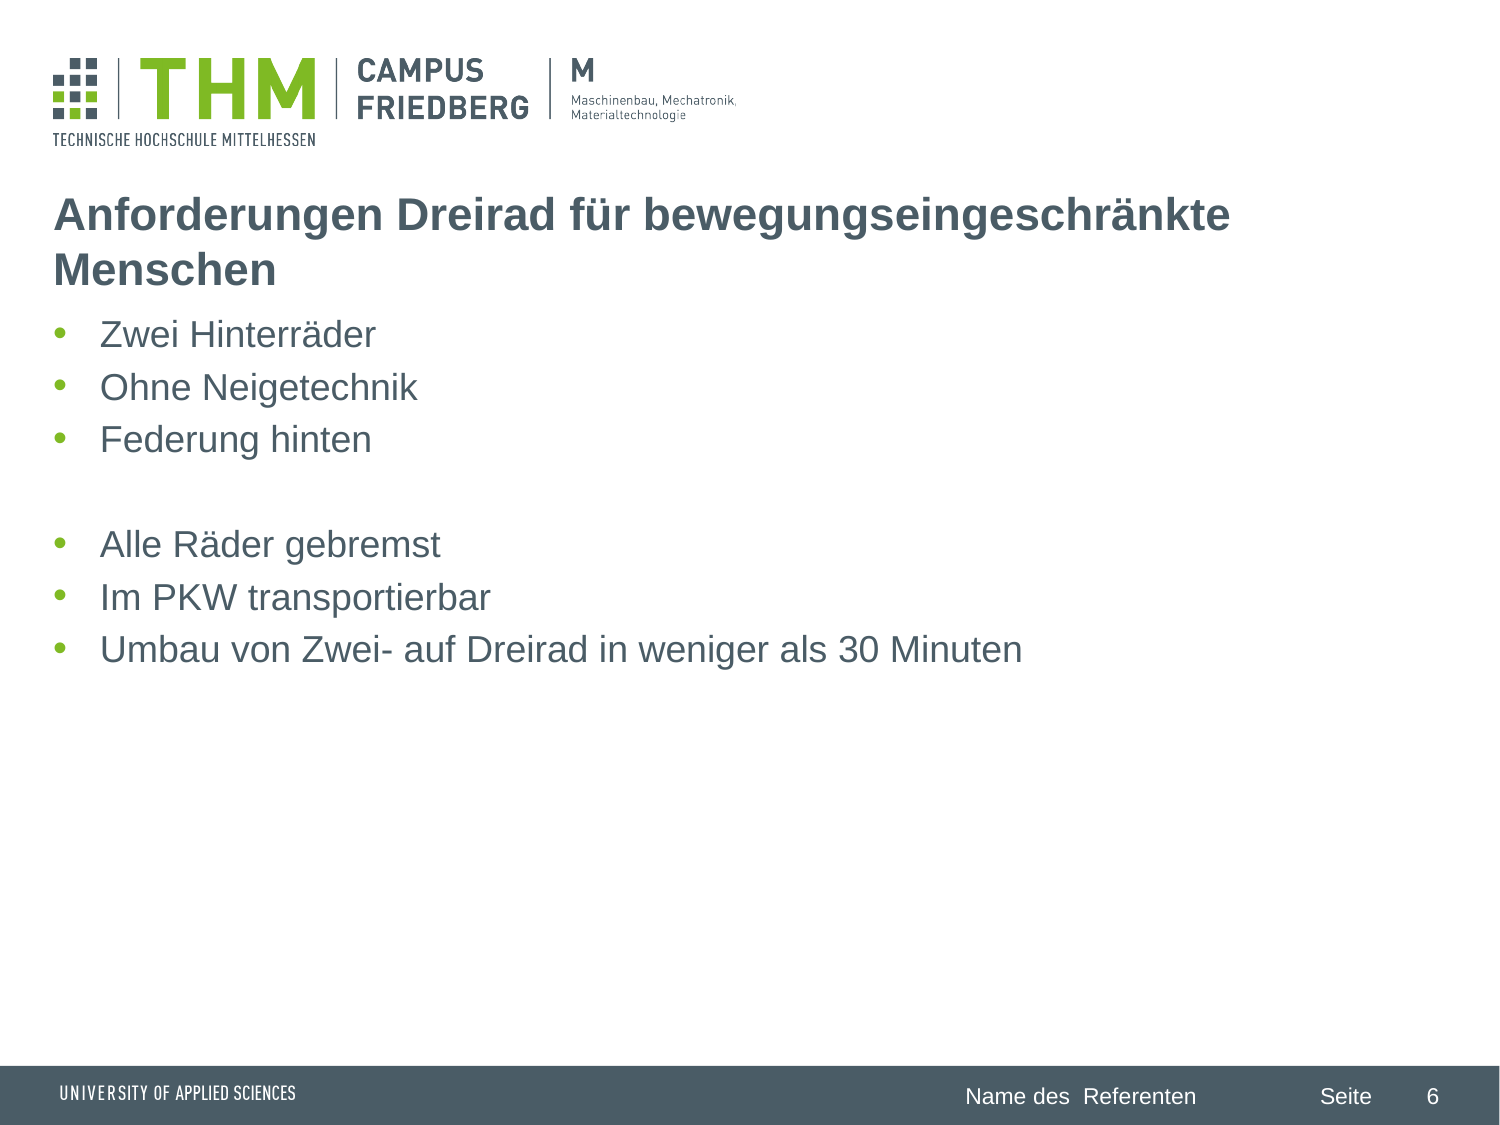

# Anforderungen Dreirad für bewegungseingeschränkte Menschen
Zwei Hinterräder
Ohne Neigetechnik
Federung hinten

Alle Räder gebremst
Im PKW transportierbar
Umbau von Zwei- auf Dreirad in weniger als 30 Minuten

6